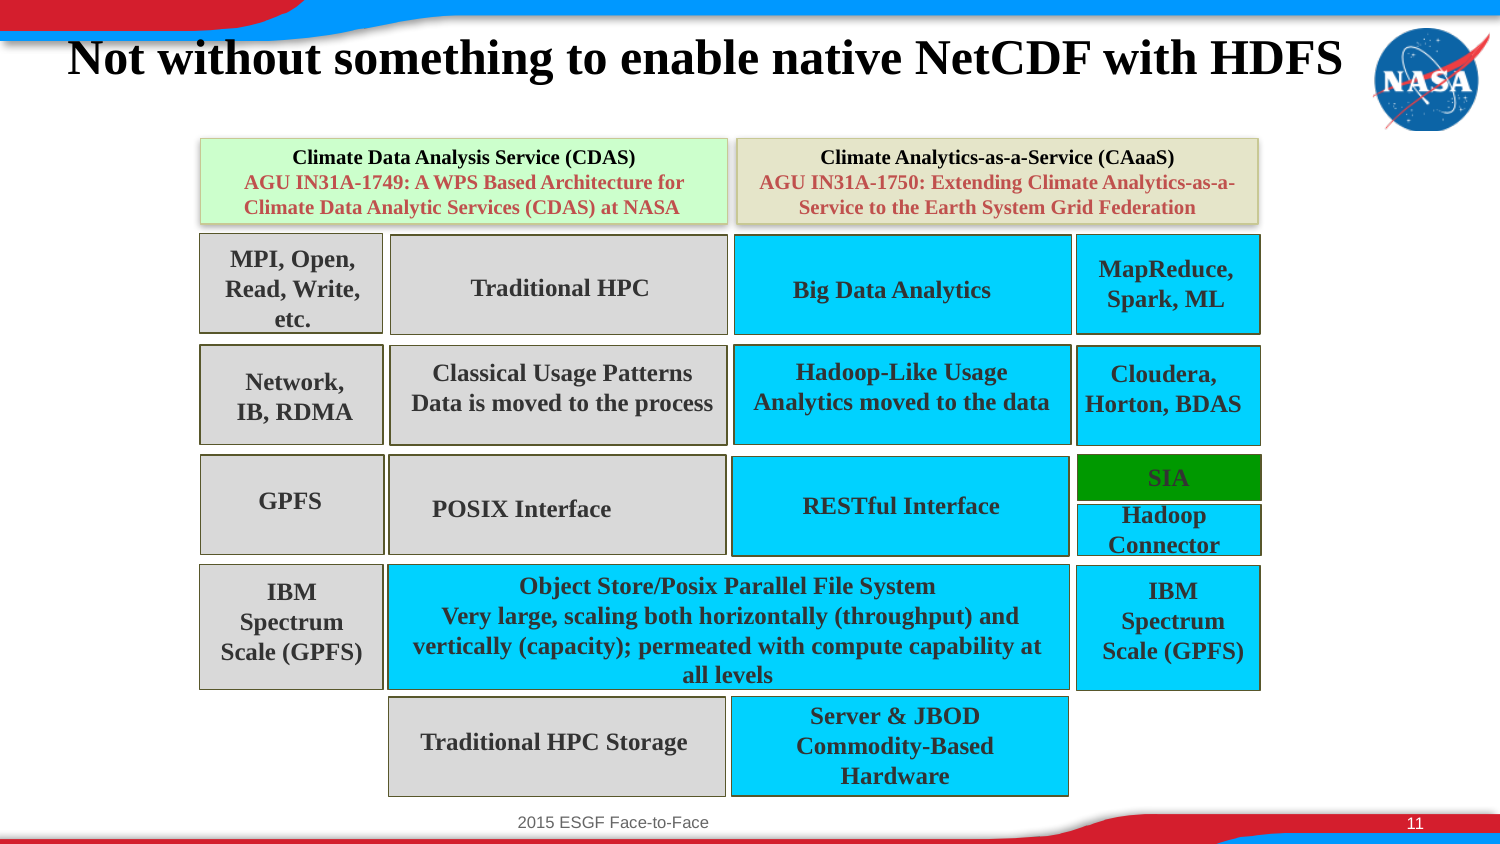

Not without something to enable native NetCDF with HDFS
Climate Data Analysis Service (CDAS)
AGU IN31A-1749: A WPS Based Architecture for Climate Data Analytic Services (CDAS) at NASA
Climate Analytics-as-a-Service (CAaaS)
AGU IN31A-1750: Extending Climate Analytics-as-a-Service to the Earth System Grid Federation

MPI, Open, Read, Write, etc.
MapReduce, Spark, ML
Traditional HPC
Big Data Analytics

Hadoop-Like Usage
Analytics moved to the data
Classical Usage Patterns
Data is moved to the process
Cloudera, Horton, BDAS
Network, IB, RDMA
SIA

GPFS
RESTful Interface
POSIX Interface
Hadoop Connector

Object Store/Posix Parallel File System
 Very large, scaling both horizontally (throughput) and vertically (capacity); permeated with compute capability at all levels

IBM Spectrum Scale (GPFS)
IBM Spectrum Scale (GPFS)
Server & JBOD
Commodity-Based Hardware

Traditional HPC Storage
2015 ESGF Face-to-Face
11